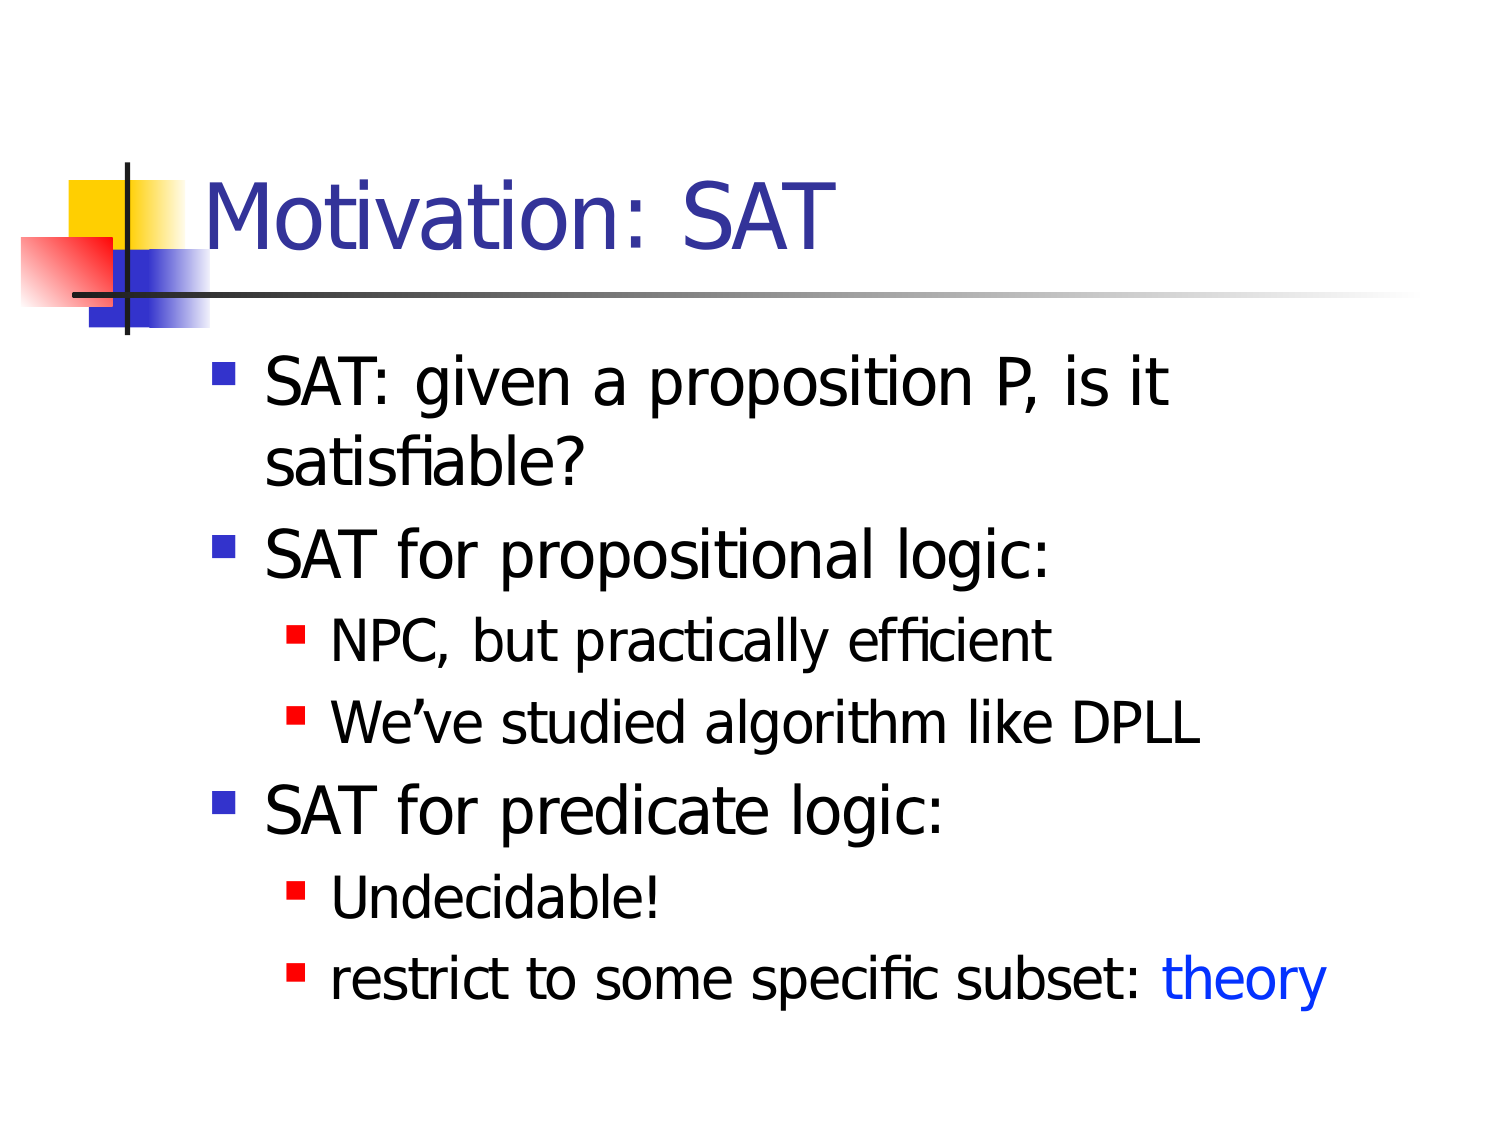

# Motivation: SAT
SAT: given a proposition P, is it satisfiable?
SAT for propositional logic:
NPC, but practically efficient
We’ve studied algorithm like DPLL
SAT for predicate logic:
Undecidable!
restrict to some specific subset: theory